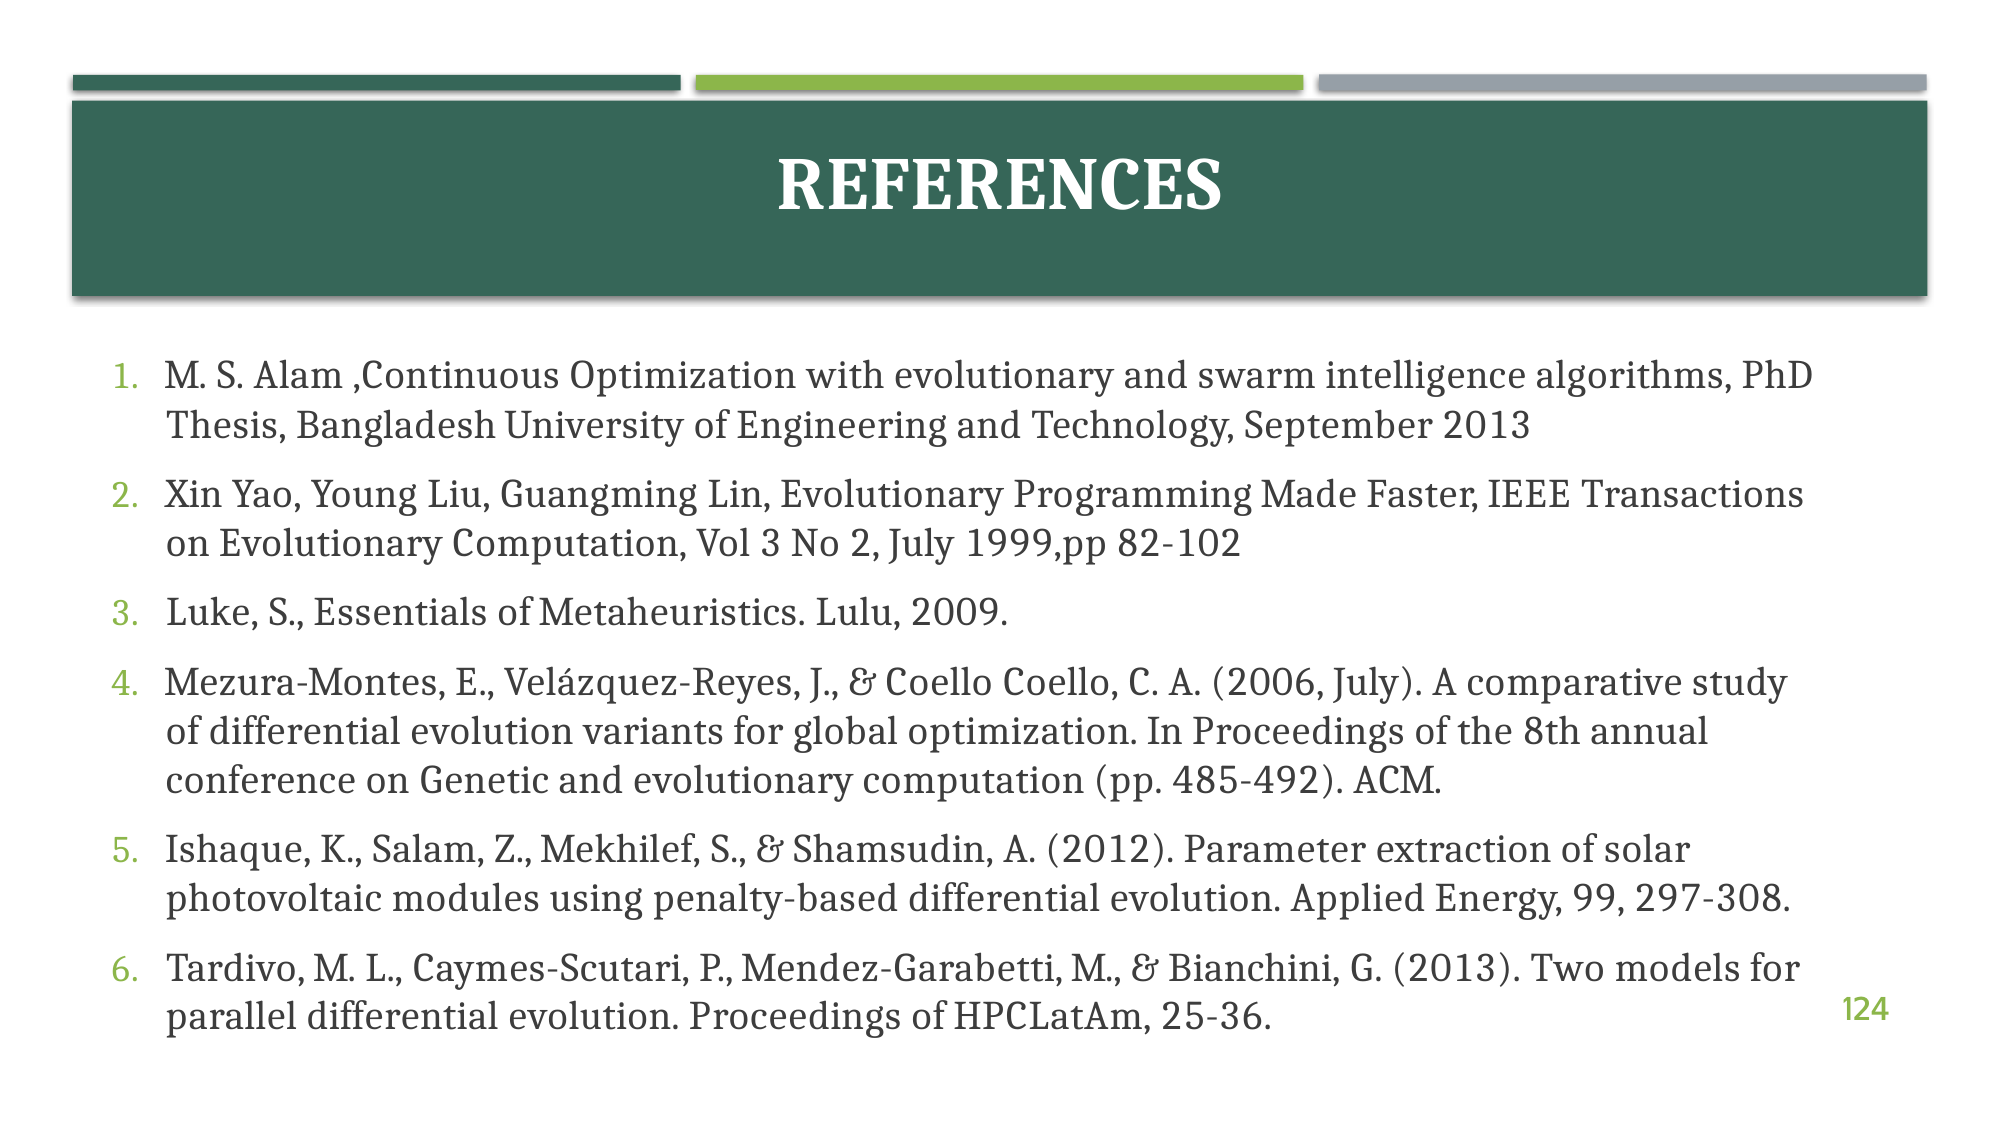

# references
M. S. Alam ,Continuous Optimization with evolutionary and swarm intelligence algorithms, PhD Thesis, Bangladesh University of Engineering and Technology, September 2013
Xin Yao, Young Liu, Guangming Lin, Evolutionary Programming Made Faster, IEEE Transactions on Evolutionary Computation, Vol 3 No 2, July 1999,pp 82-102
Luke, S., Essentials of Metaheuristics. Lulu, 2009.
Mezura-Montes, E., Velázquez-Reyes, J., & Coello Coello, C. A. (2006, July). A comparative study of differential evolution variants for global optimization. In Proceedings of the 8th annual conference on Genetic and evolutionary computation (pp. 485-492). ACM.
Ishaque, K., Salam, Z., Mekhilef, S., & Shamsudin, A. (2012). Parameter extraction of solar photovoltaic modules using penalty-based differential evolution. Applied Energy, 99, 297-308.
Tardivo, M. L., Caymes-Scutari, P., Mendez-Garabetti, M., & Bianchini, G. (2013). Two models for parallel differential evolution. Proceedings of HPCLatAm, 25-36.

124